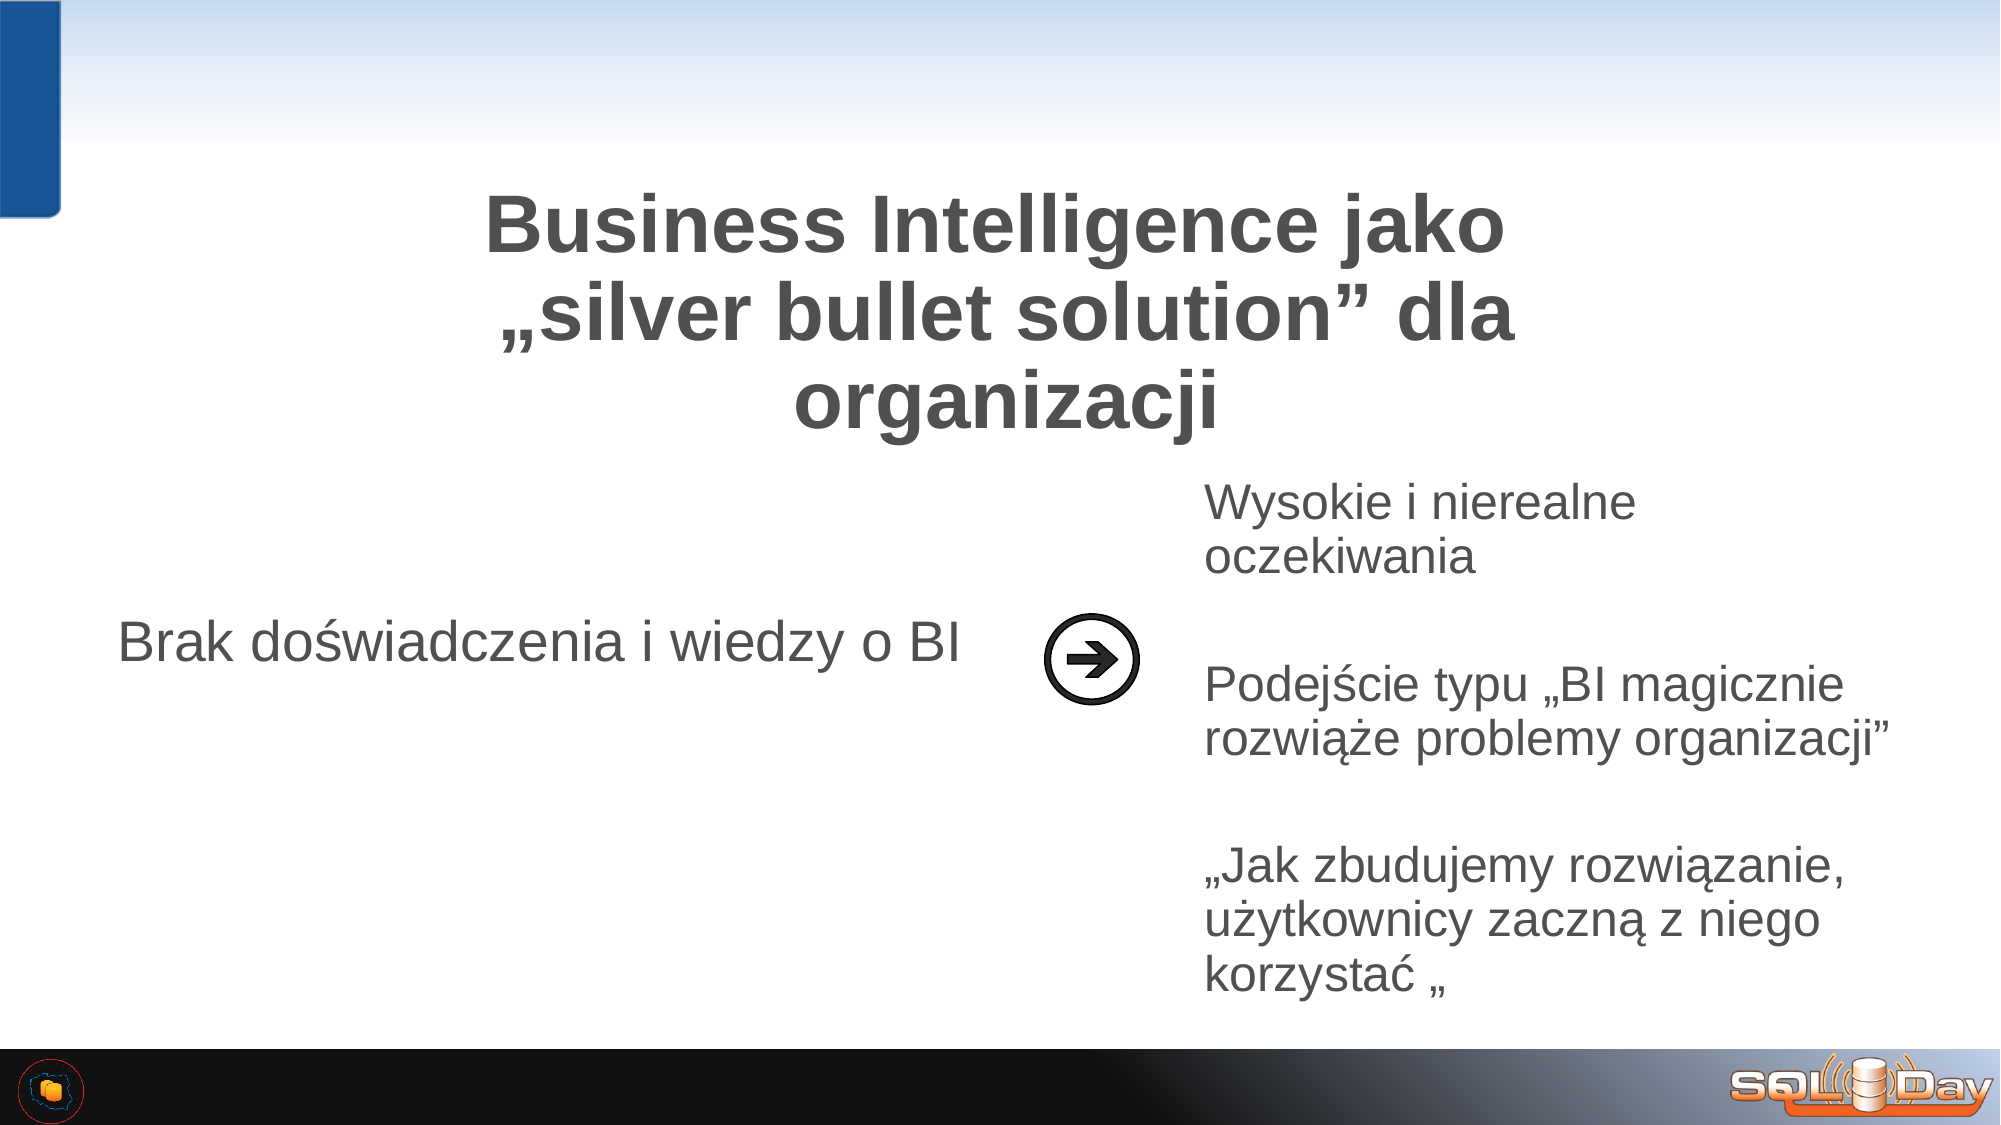

Business Intelligence jako
„silver bullet solution” dla organizacji

Wysokie i nierealne oczekiwania

Podejście typu „BI magicznie rozwiąże problemy organizacji”

„Jak zbudujemy rozwiązanie, użytkownicy zaczną z niego korzystać „

Brak doświadczenia i wiedzy o BI